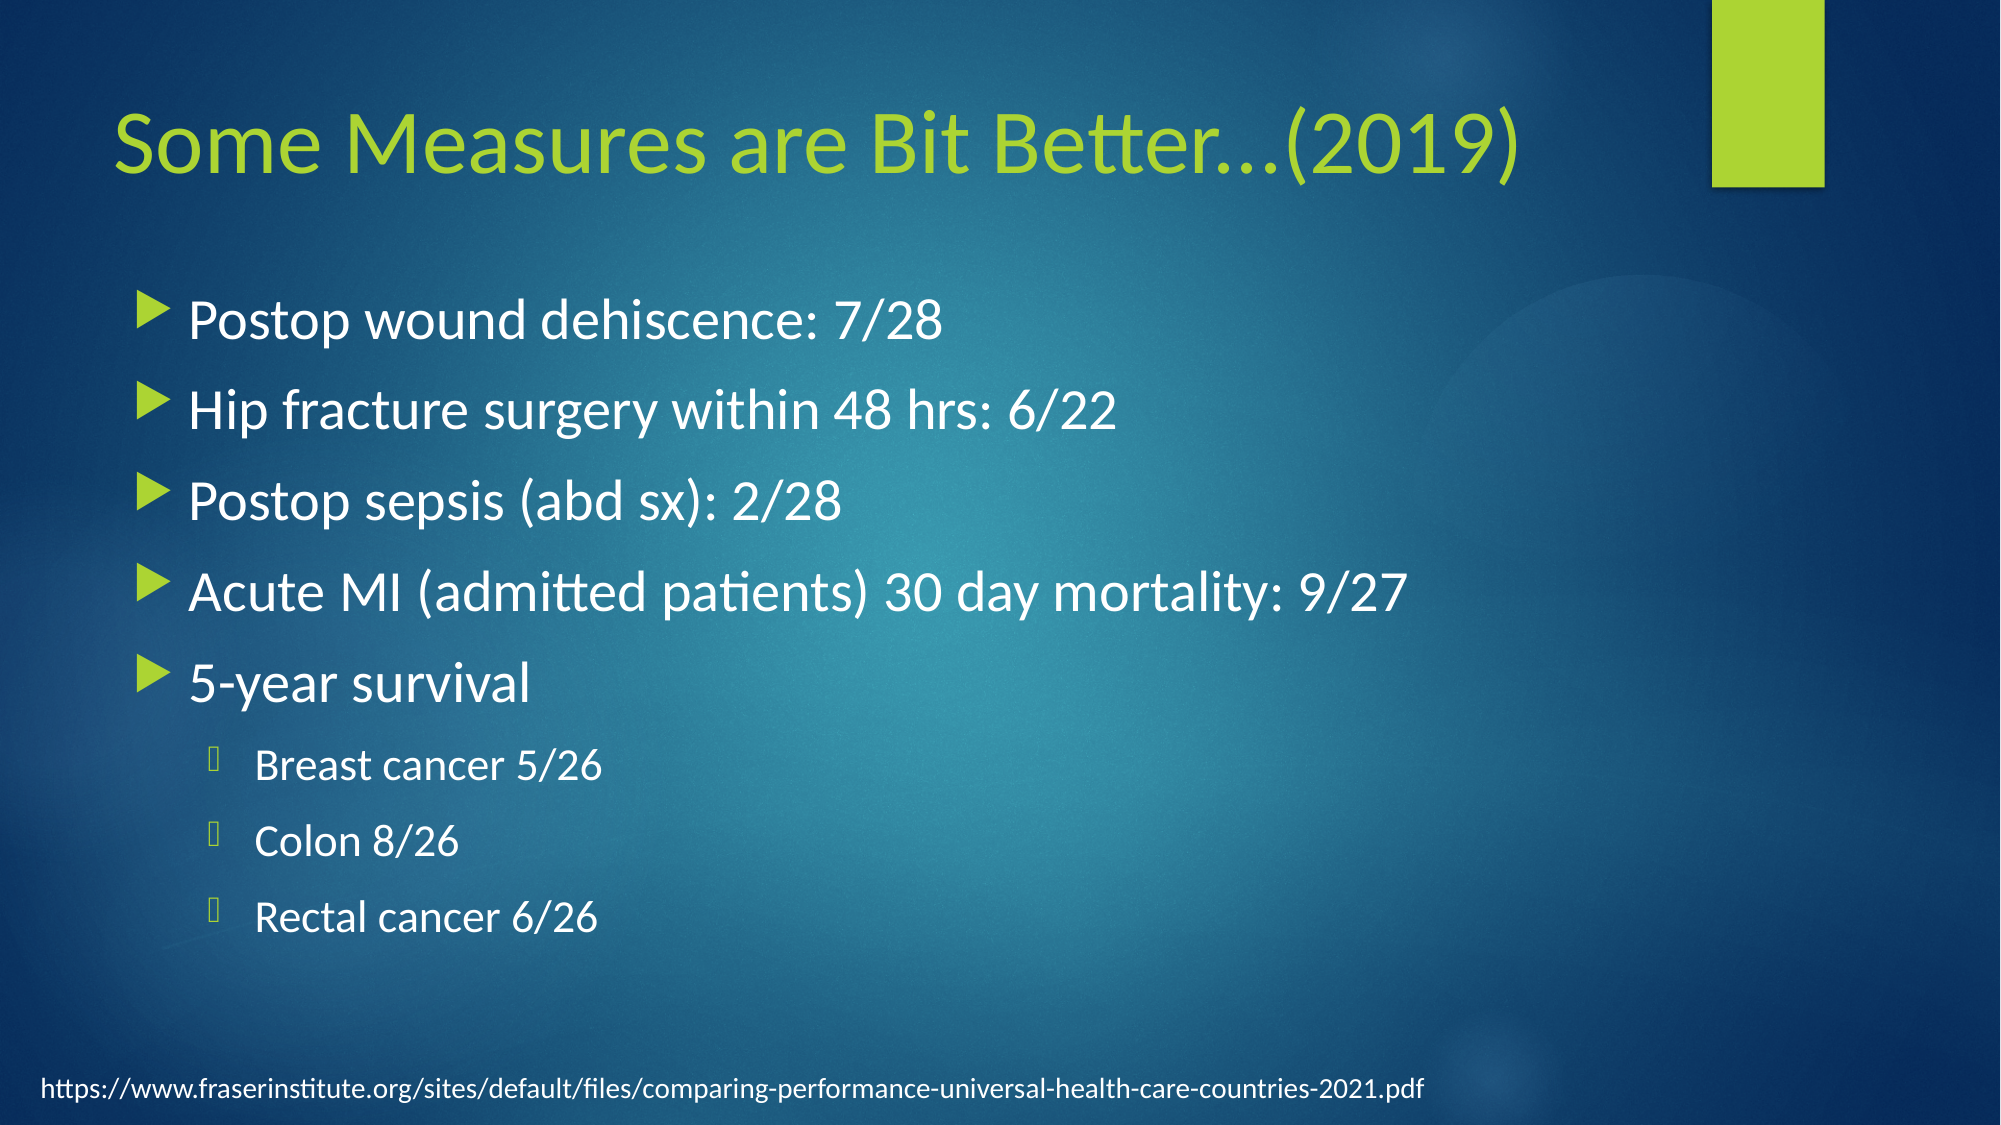

# Some Measures are Bit Better...(2019)

Postop wound dehiscence: 7/28
Hip fracture surgery within 48 hrs: 6/22
Postop sepsis (abd sx): 2/28
Acute MI (admitted patients) 30 day mortality: 9/27
5-year survival
Breast cancer 5/26
Colon 8/26
Rectal cancer 6/26
https://www.fraserinstitute.org/sites/default/files/comparing-performance-universal-health-care-countries-2021.pdf